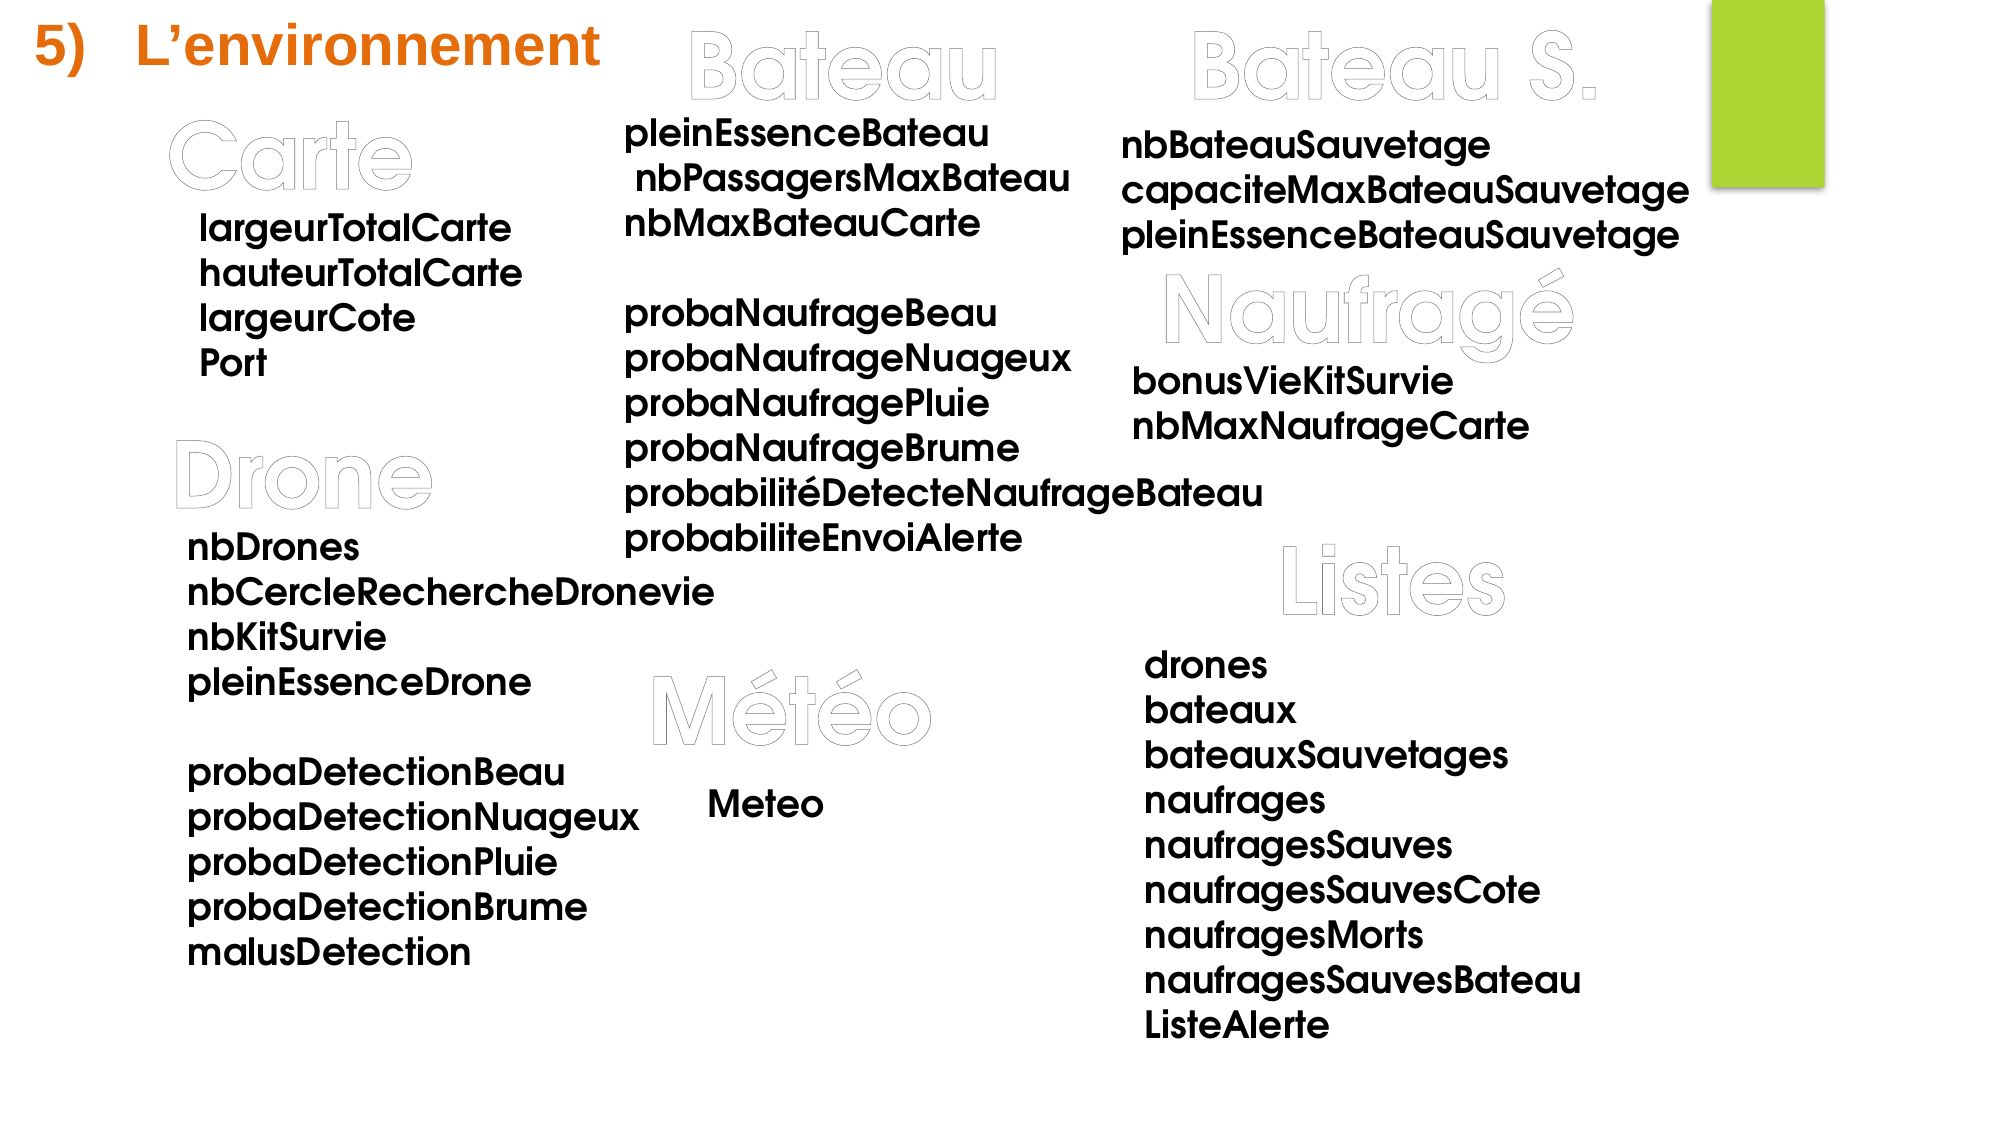

5)   L’environnement
Bateau
Bateau S.
Carte
pleinEssenceBateau
 nbPassagersMaxBateau
nbMaxBateauCarte

probaNaufrageBeau
probaNaufrageNuageux
probaNaufragePluie
probaNaufrageBrume
probabilitéDetecteNaufrageBateau
probabiliteEnvoiAlerte
nbBateauSauvetage
capaciteMaxBateauSauvetage
pleinEssenceBateauSauvetage
largeurTotalCarte
hauteurTotalCarte
largeurCote
Port
Naufragé
bonusVieKitSurvie
nbMaxNaufrageCarte
Drone
nbDrones
nbCercleRechercheDronevie
nbKitSurvie
pleinEssenceDrone

probaDetectionBeau
probaDetectionNuageux
probaDetectionPluie
probaDetectionBrume
malusDetection
Listes
drones
bateaux
bateauxSauvetages
naufrages
naufragesSauves
naufragesSauvesCote
naufragesMorts
naufragesSauvesBateau
ListeAlerte
Météo

Meteo